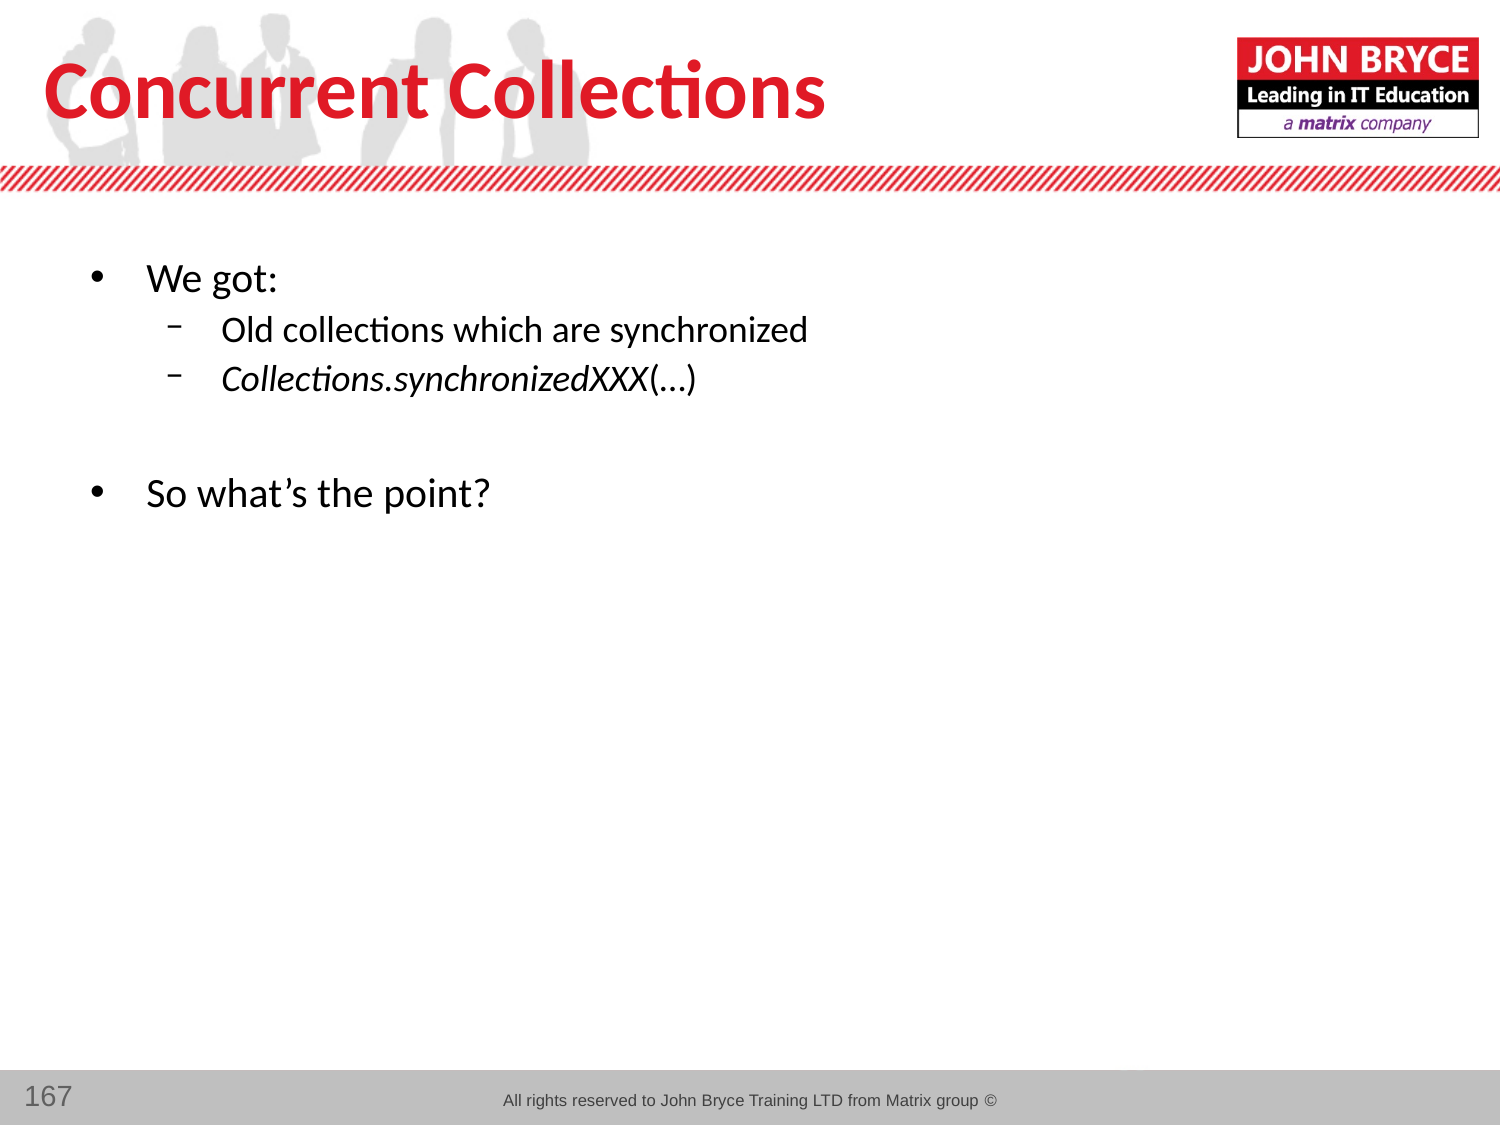

# Concurrent Collections
We got:
Old collections which are synchronized
Collections.synchronizedXXX(…)

So what’s the point?